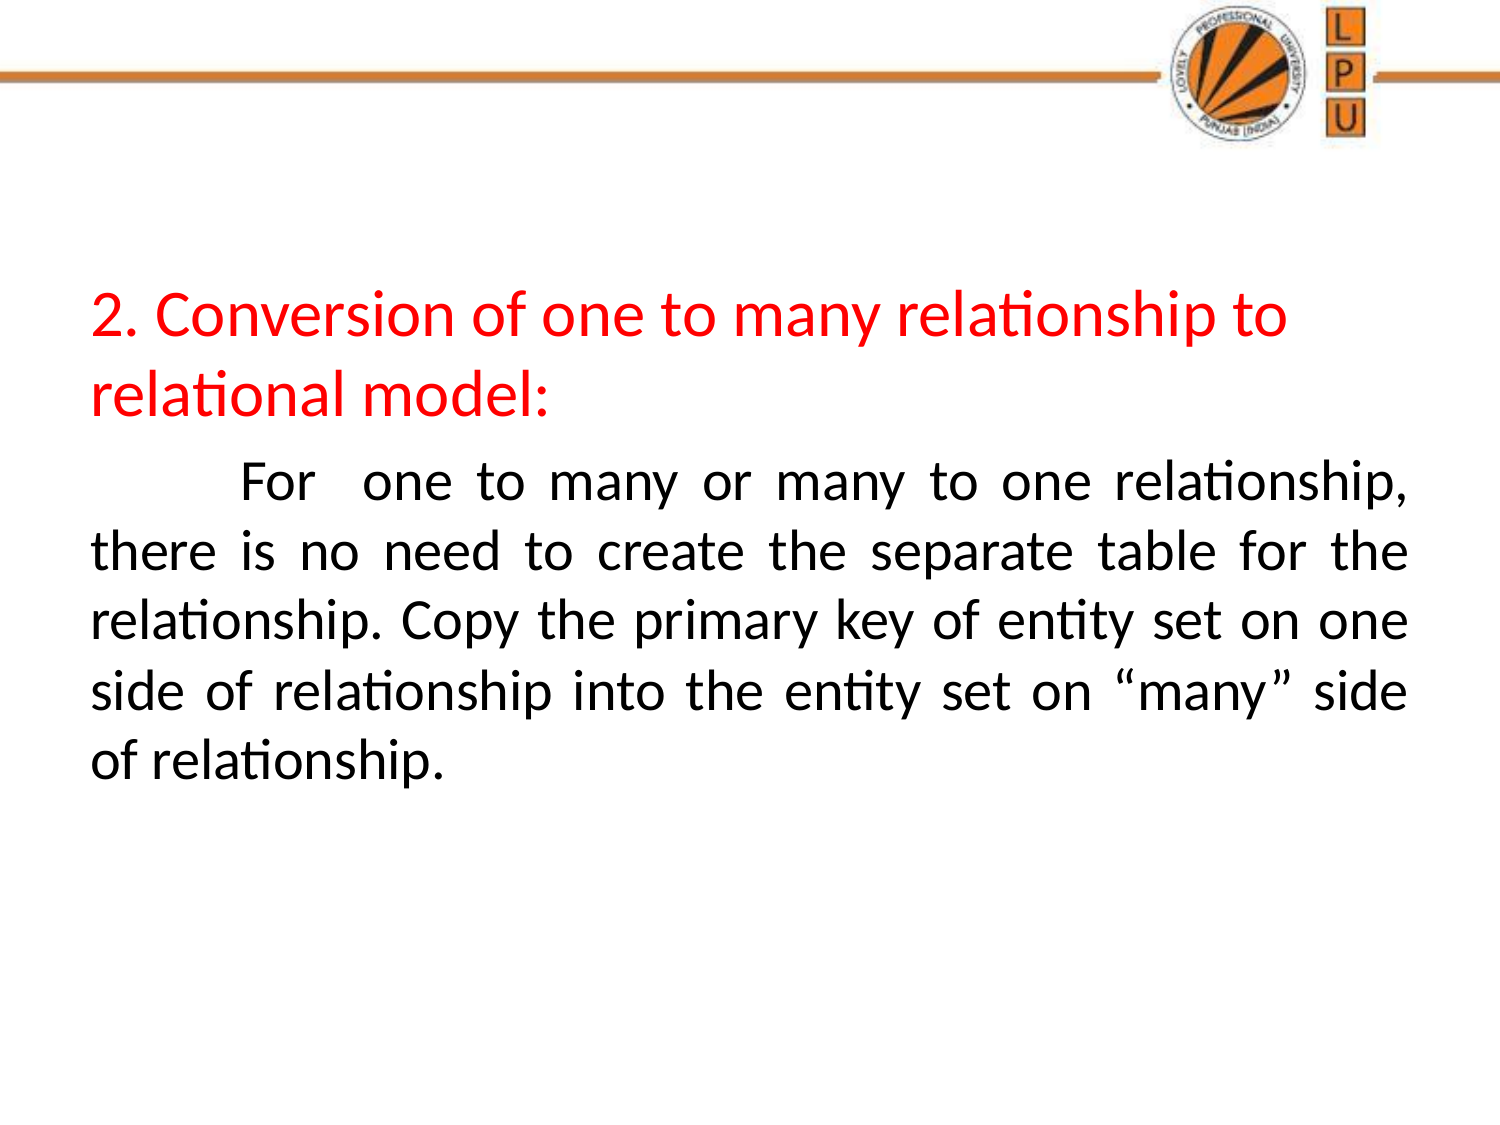

2. Conversion of one to many relationship to relational model:
	For  one to many or many to one relationship, there is no need to create the separate table for the relationship. Copy the primary key of entity set on one side of relationship into the entity set on “many” side of relationship.